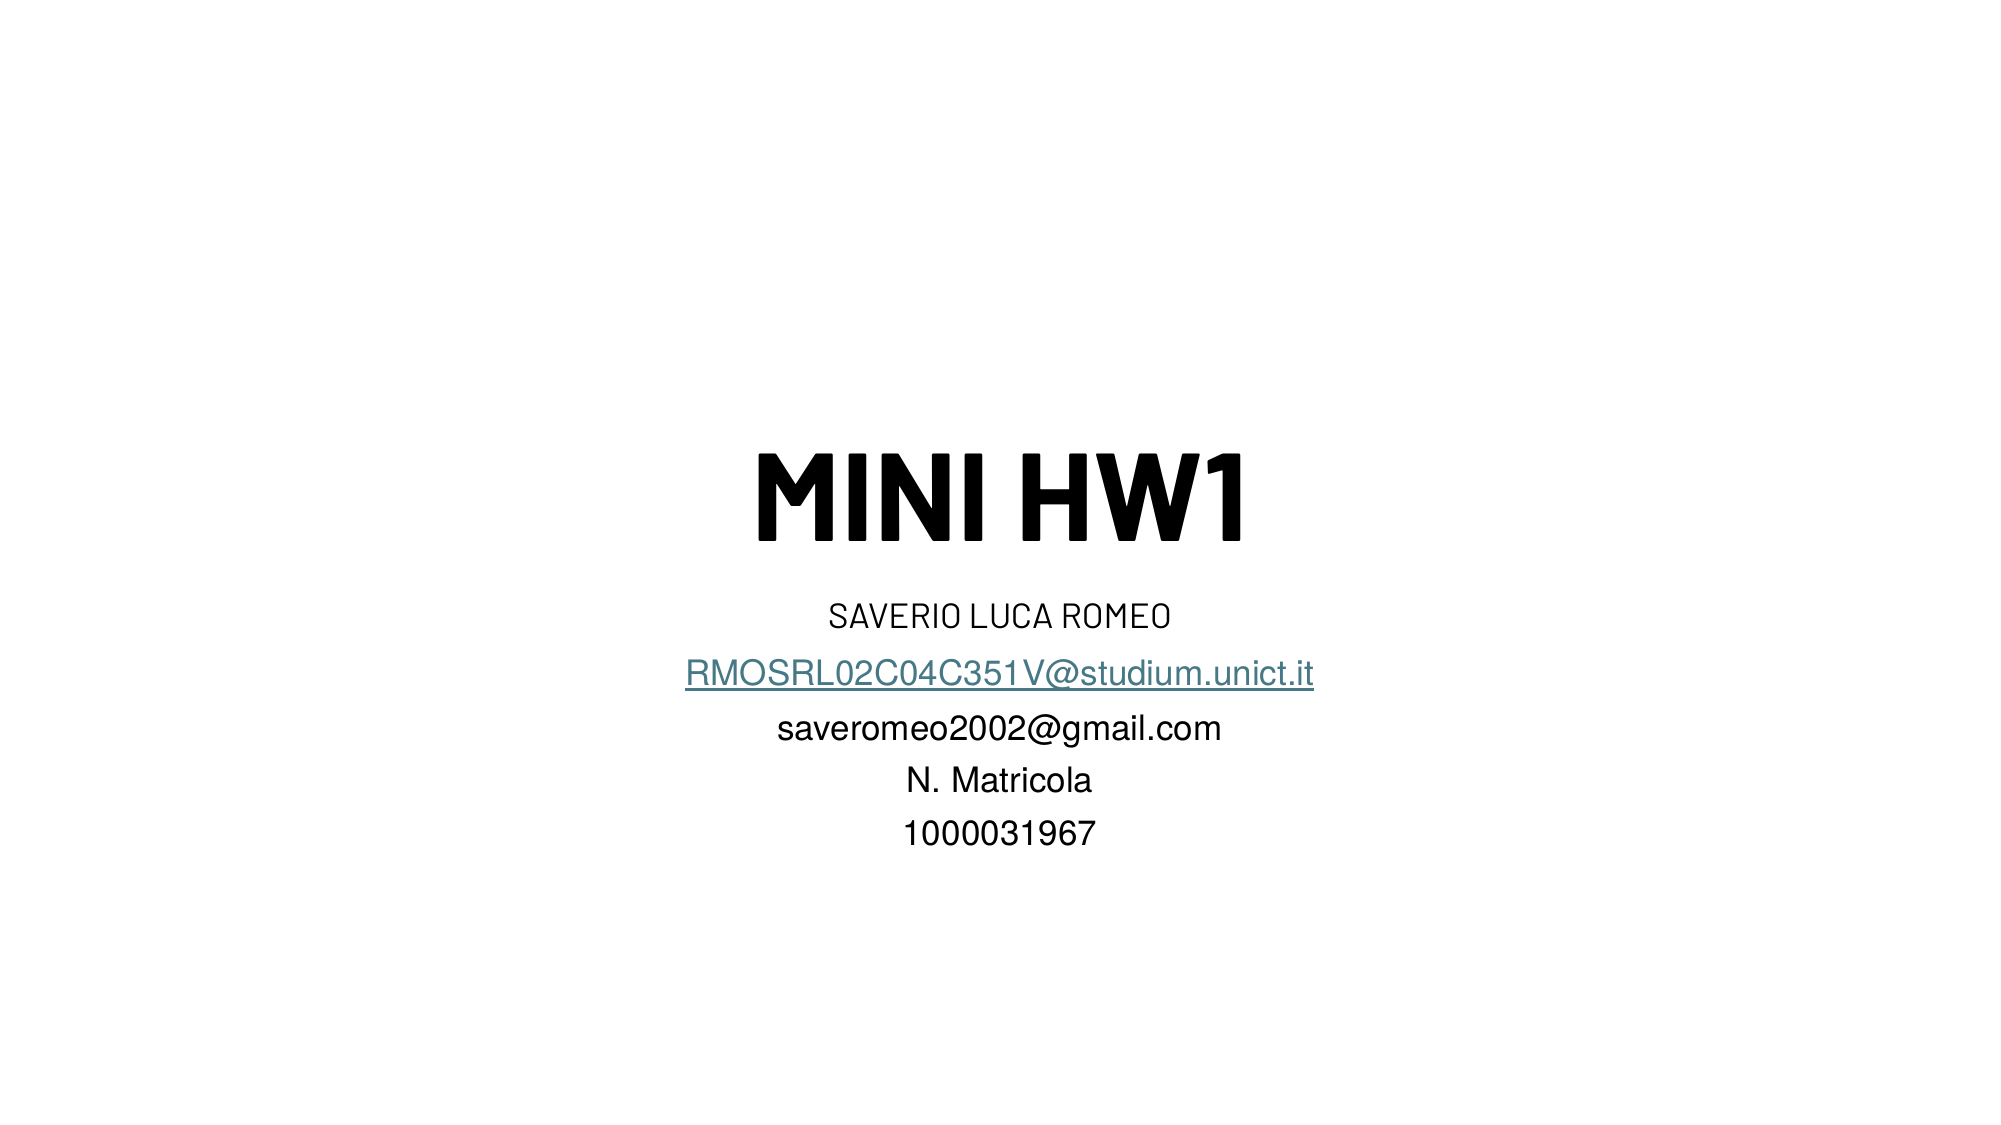

# MINI HW1
SAVERIO LUCA ROMEO
RMOSRL02C04C351V@studium.unict.it
saveromeo2002@gmail.com
N. Matricola
1000031967